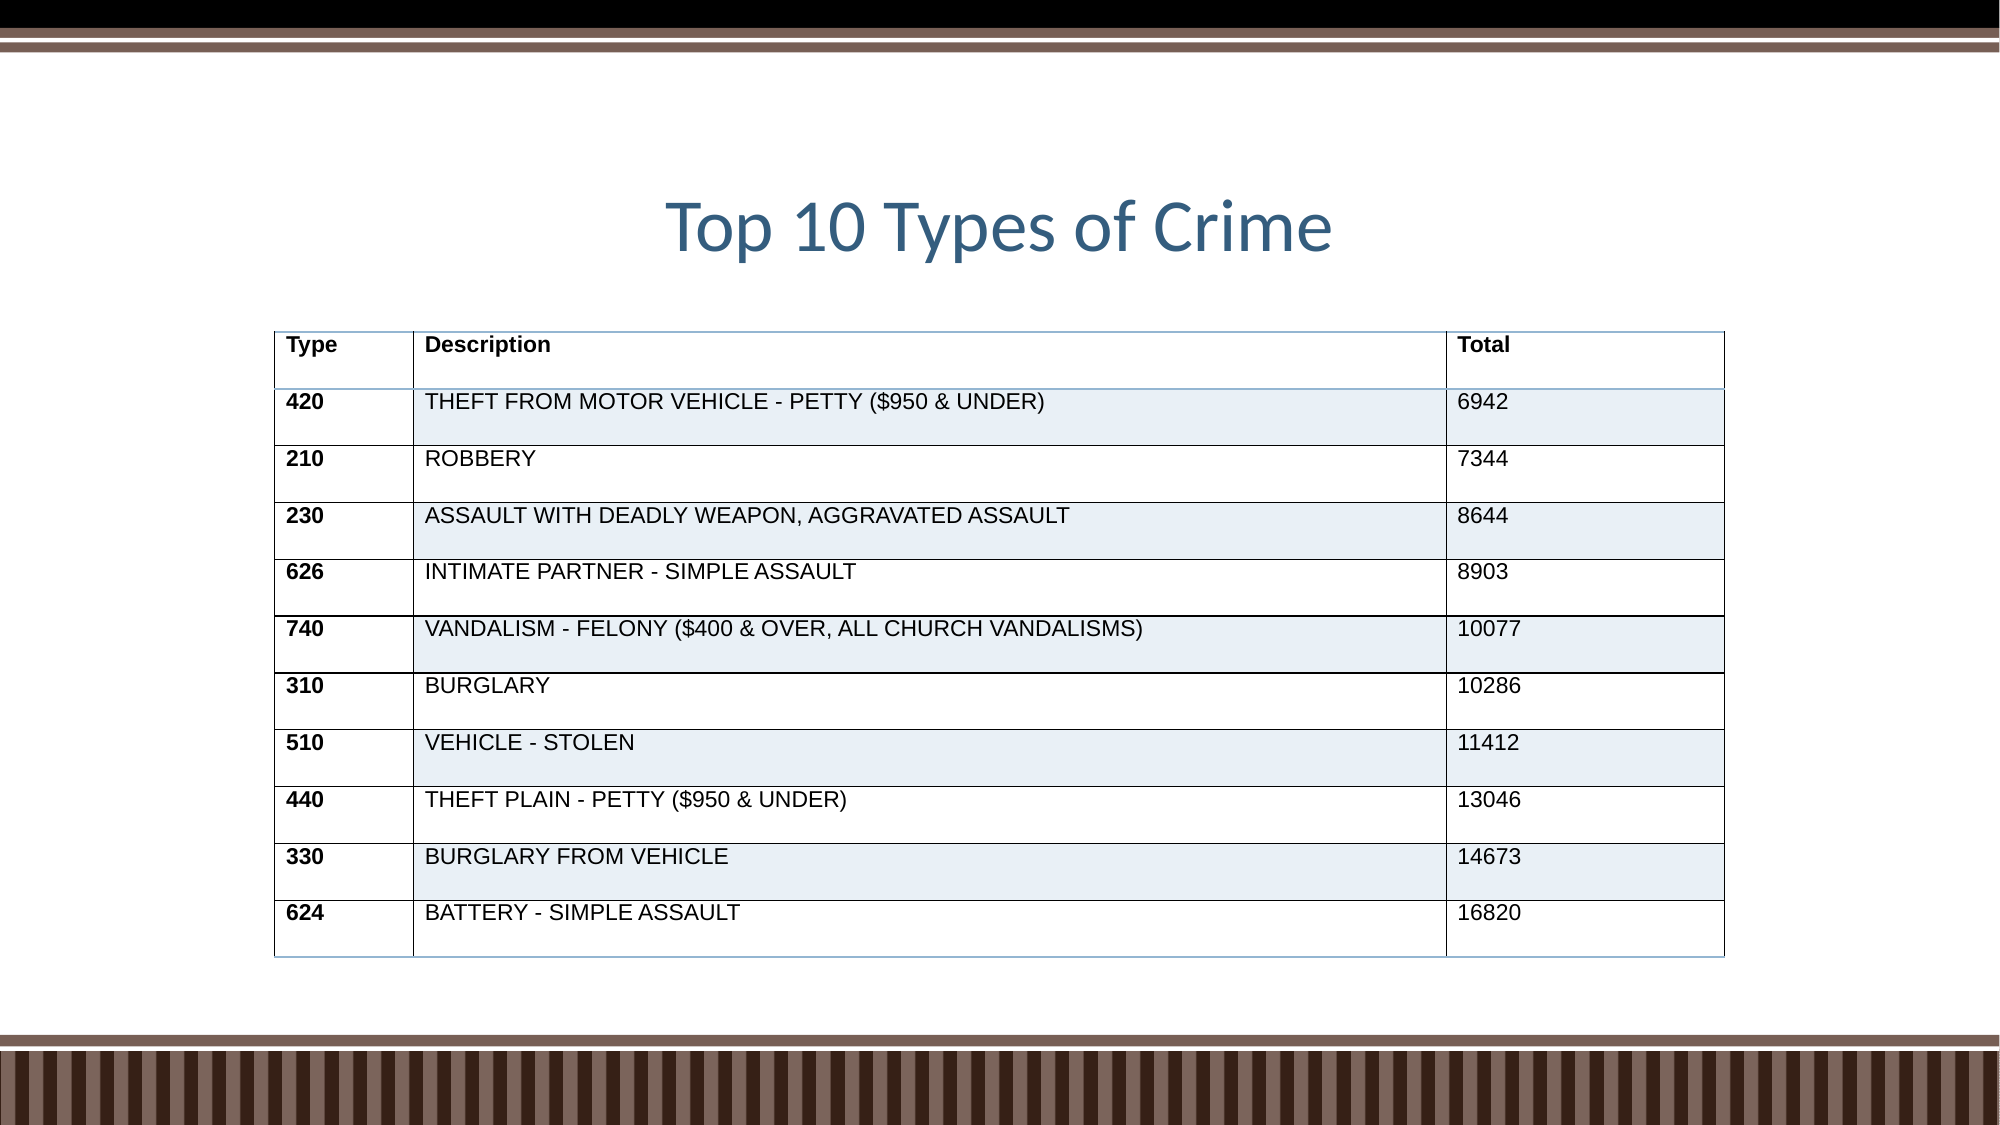

# Top 10 Types of Crime
| Type | Description | Total |
| --- | --- | --- |
| 420 | THEFT FROM MOTOR VEHICLE - PETTY ($950 & UNDER) | 6942 |
| 210 | ROBBERY | 7344 |
| 230 | ASSAULT WITH DEADLY WEAPON, AGGRAVATED ASSAULT | 8644 |
| 626 | INTIMATE PARTNER - SIMPLE ASSAULT | 8903 |
| 740 | VANDALISM - FELONY ($400 & OVER, ALL CHURCH VANDALISMS) | 10077 |
| 310 | BURGLARY | 10286 |
| 510 | VEHICLE - STOLEN | 11412 |
| 440 | THEFT PLAIN - PETTY ($950 & UNDER) | 13046 |
| 330 | BURGLARY FROM VEHICLE | 14673 |
| 624 | BATTERY - SIMPLE ASSAULT | 16820 |